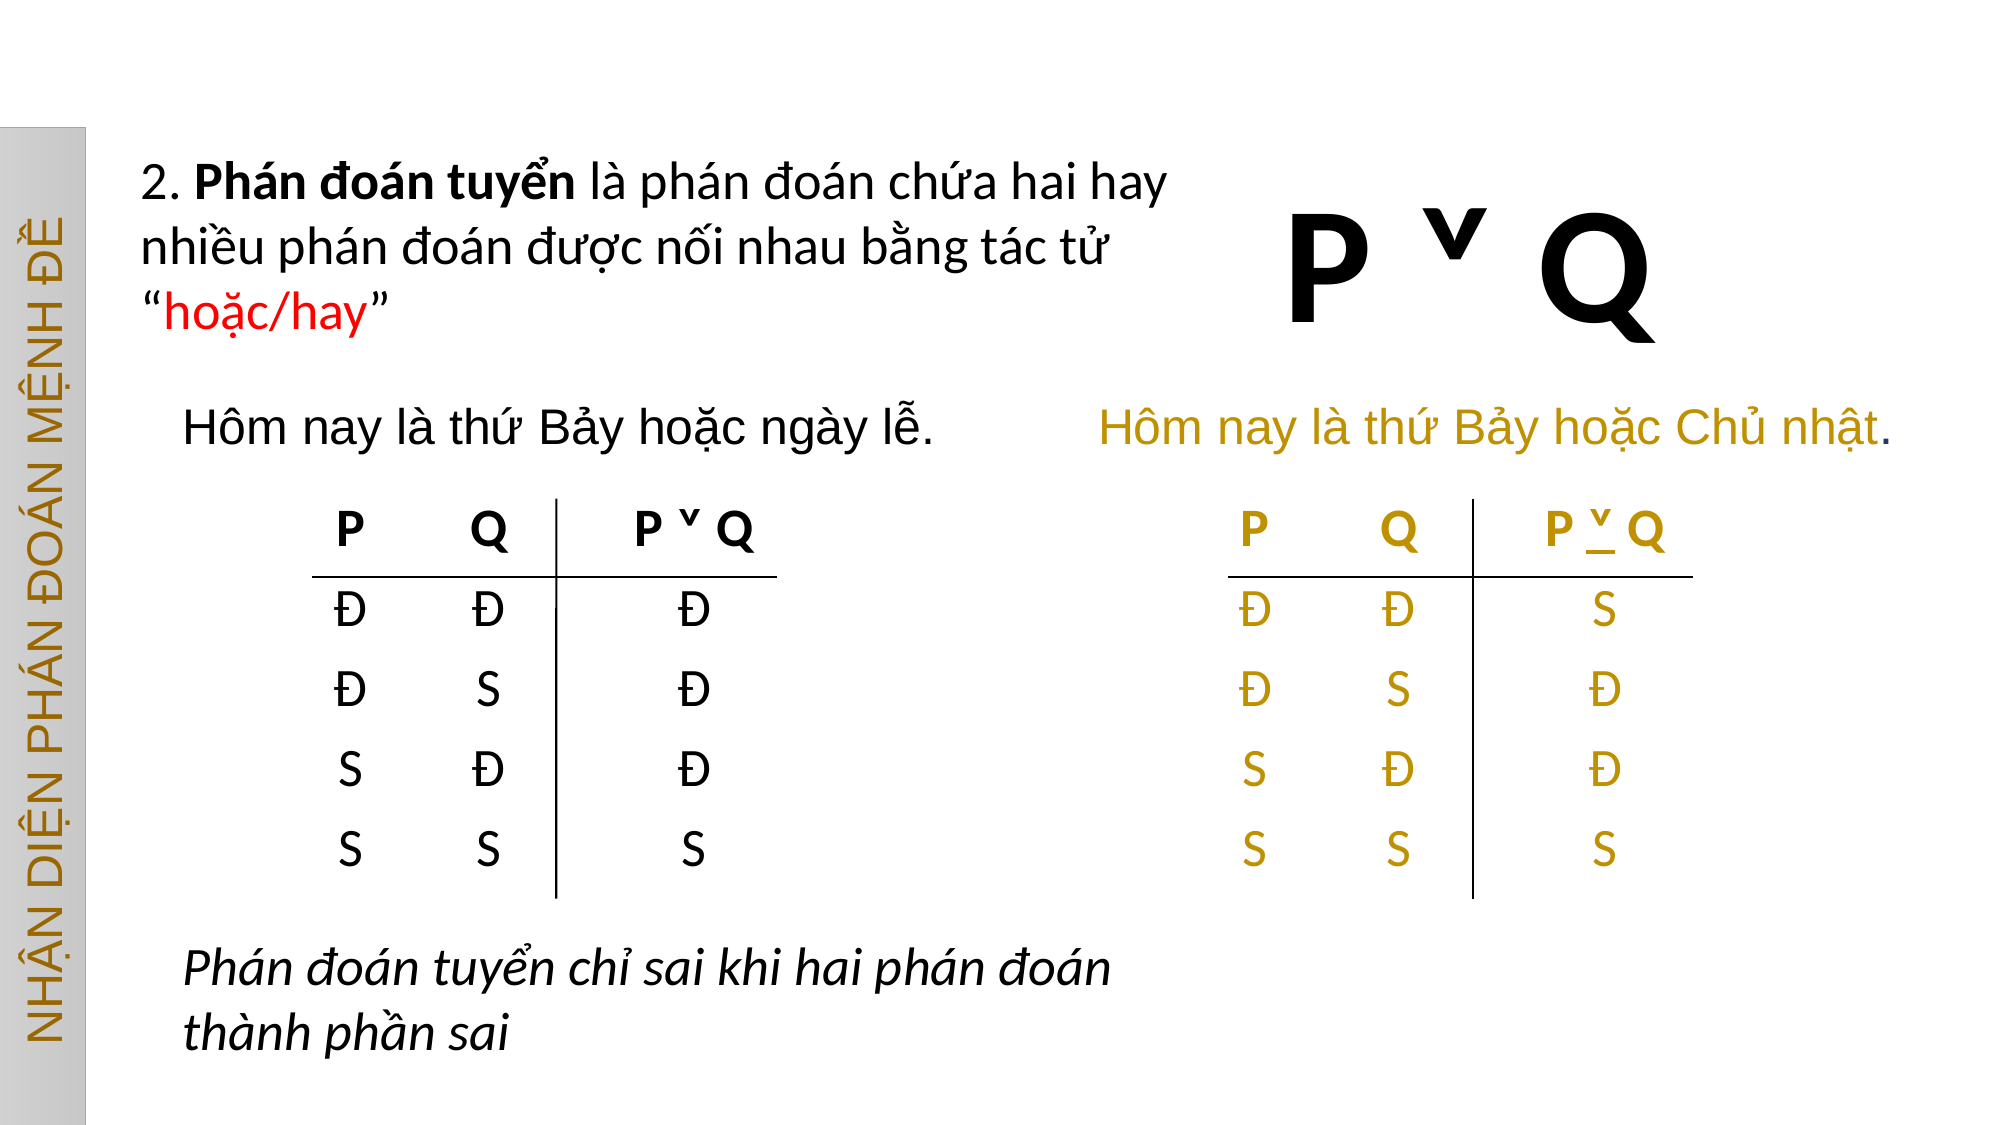

2. Phán đoán tuyển là phán đoán chứa hai hay nhiều phán đoán được nối nhau bằng tác tử “hoặc/hay”
P ˅ Q
Hôm nay là thứ Bảy hoặc ngày lễ.
Hôm nay là thứ Bảy hoặc Chủ nhật.
| P | Q | P ˅ Q |
| --- | --- | --- |
| Đ | Đ | S |
| Đ | S | Đ |
| S | Đ | Đ |
| S | S | S |
| P | Q | P ˅ Q |
| --- | --- | --- |
| Đ | Đ | Đ |
| Đ | S | Đ |
| S | Đ | Đ |
| S | S | S |
NHẬN DIỆN PHÁN ĐOÁN MỆNH ĐỀ
Phán đoán tuyển chỉ sai khi hai phán đoán thành phần sai